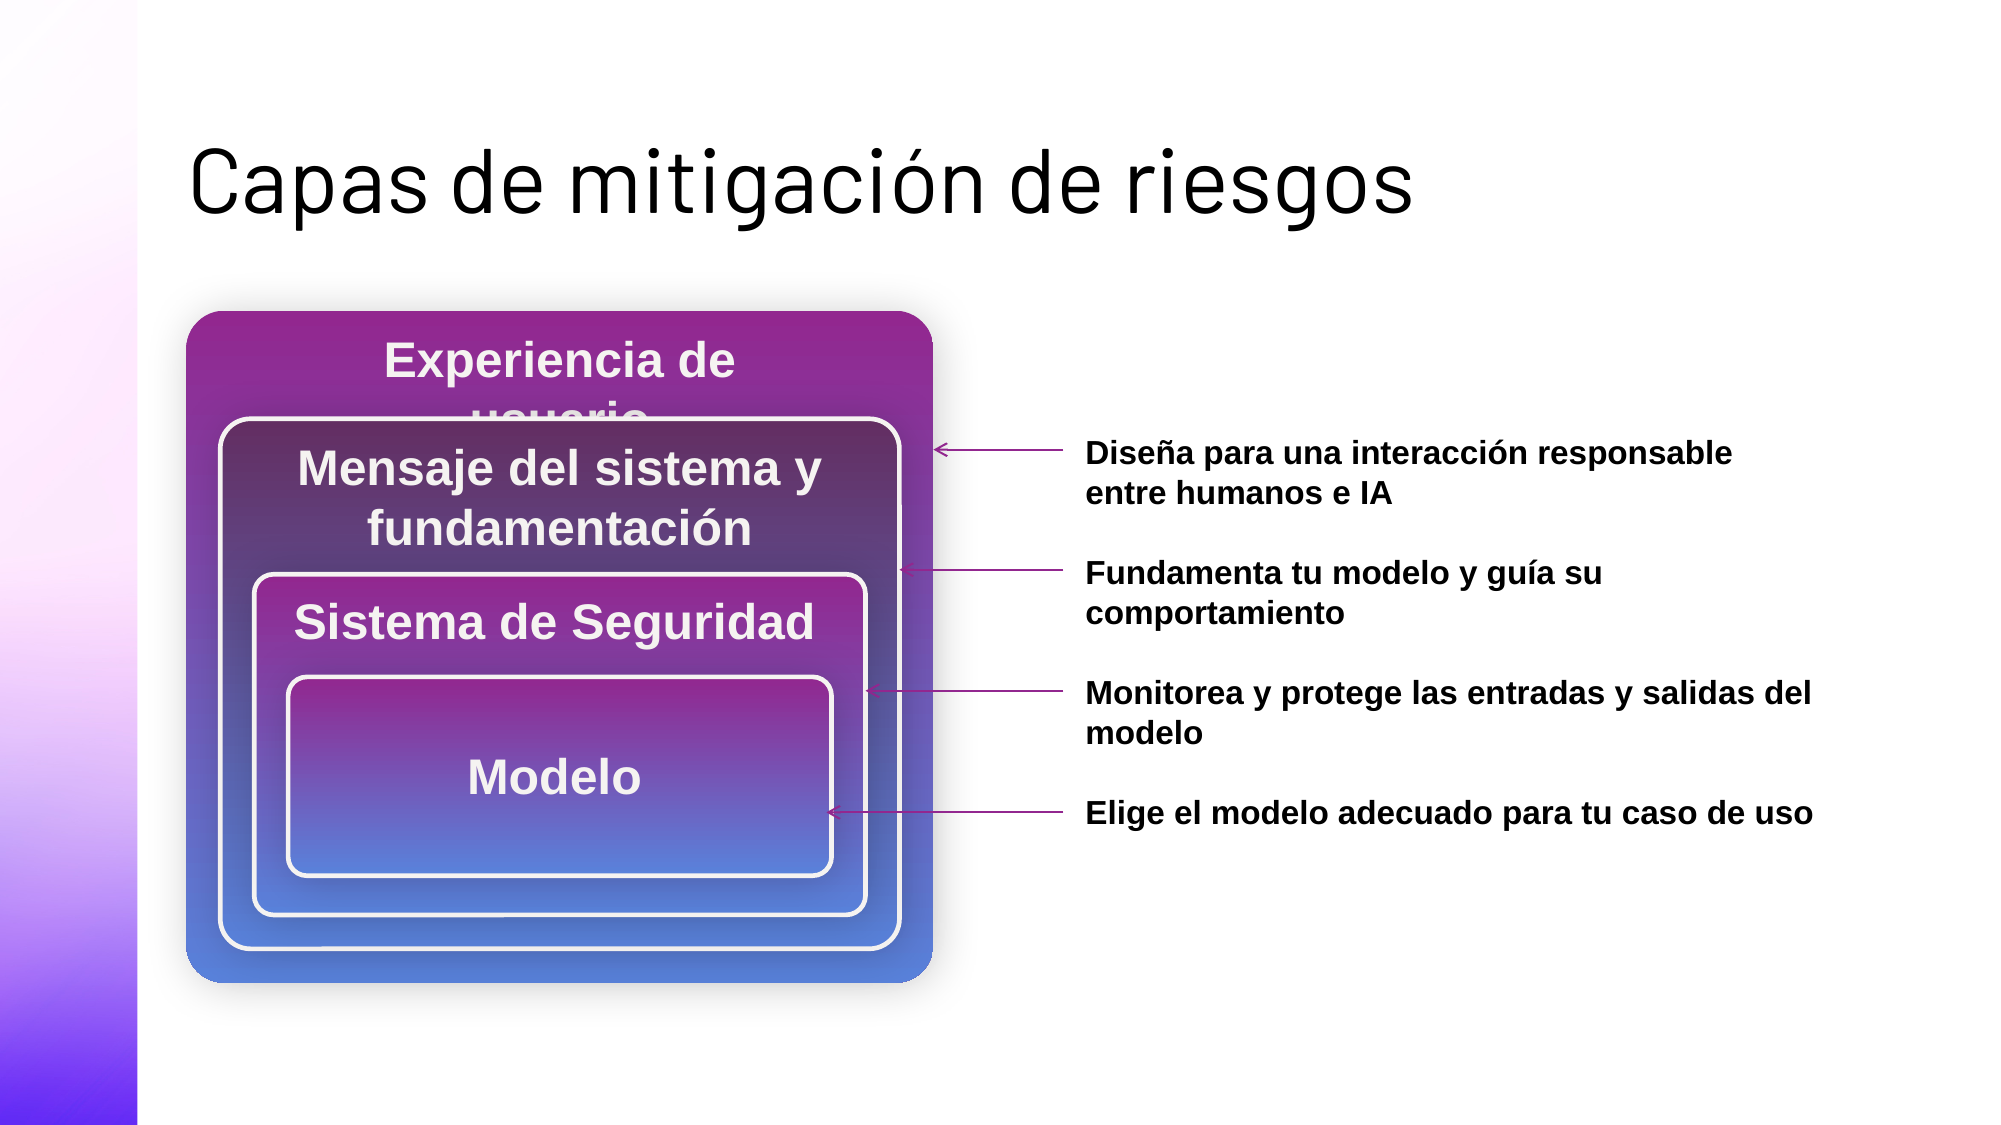

# Capas de mitigación de riesgos

Experiencia de usuario
Diseña para una interacción responsable entre humanos e IA

Mensaje del sistema y fundamentación
Fundamenta tu modelo y guía su comportamiento

Sistema de Seguridad
Monitorea y protege las entradas y salidas del modelo

Modelo
Elige el modelo adecuado para tu caso de uso